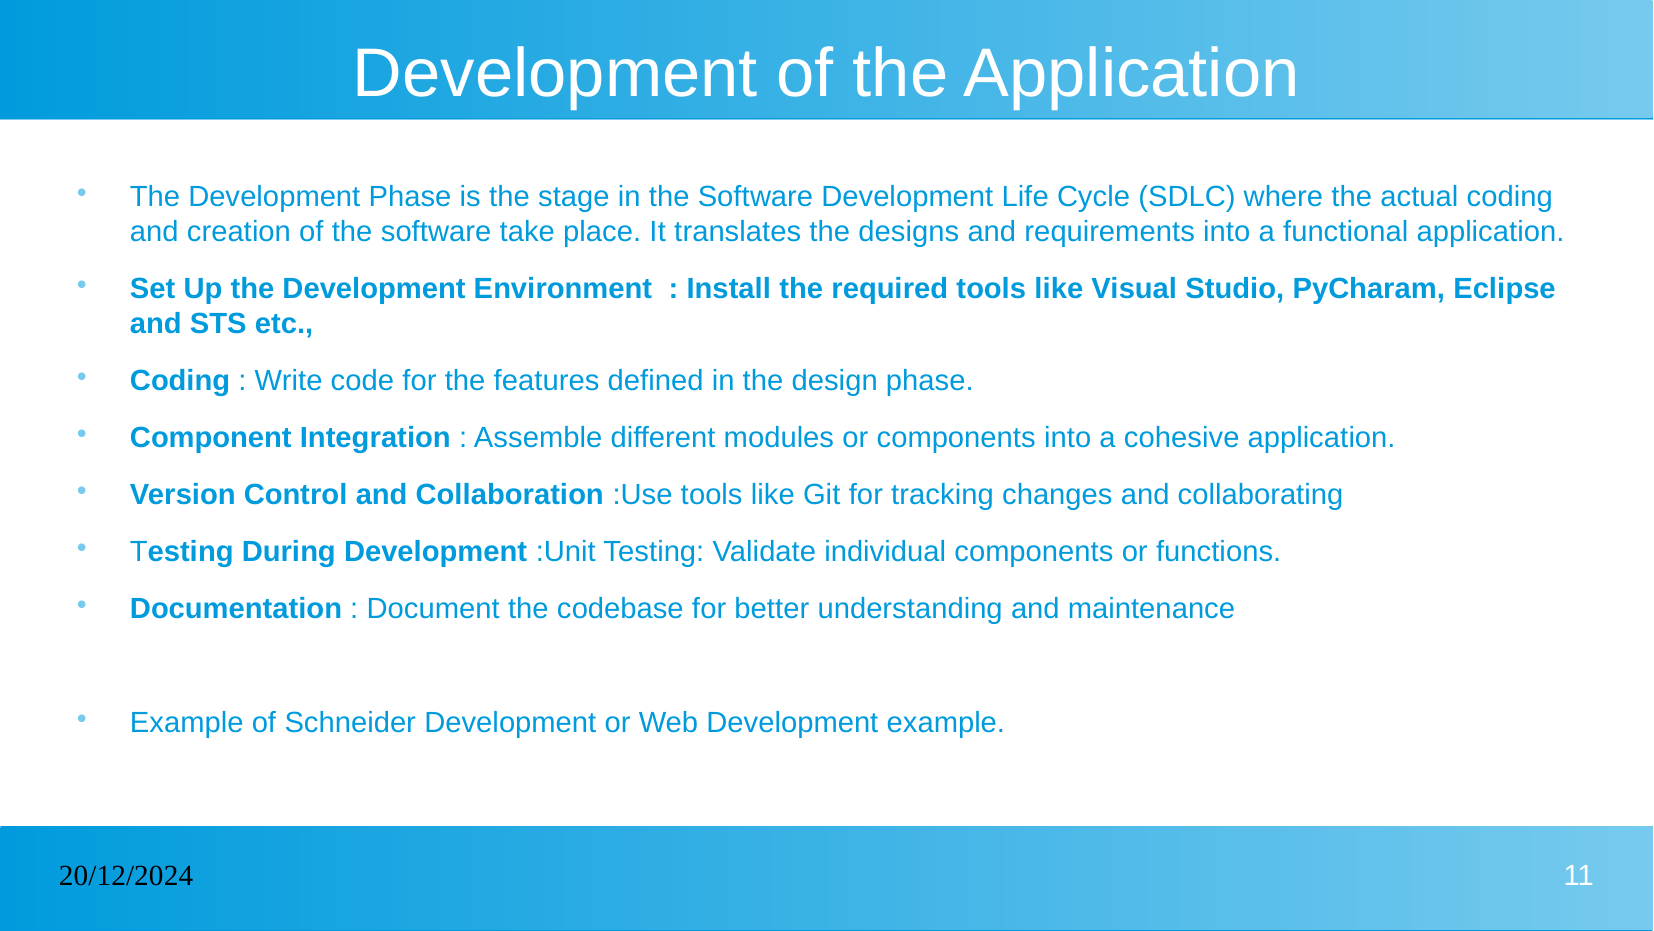

# Development of the Application
The Development Phase is the stage in the Software Development Life Cycle (SDLC) where the actual coding and creation of the software take place. It translates the designs and requirements into a functional application.
Set Up the Development Environment  : Install the required tools like Visual Studio, PyCharam, Eclipse and STS etc.,
Coding : Write code for the features defined in the design phase.
Component Integration : Assemble different modules or components into a cohesive application.
Version Control and Collaboration :Use tools like Git for tracking changes and collaborating
Testing During Development :Unit Testing: Validate individual components or functions.
Documentation : Document the codebase for better understanding and maintenance

Example of Schneider Development or Web Development example.
20/12/2024
11